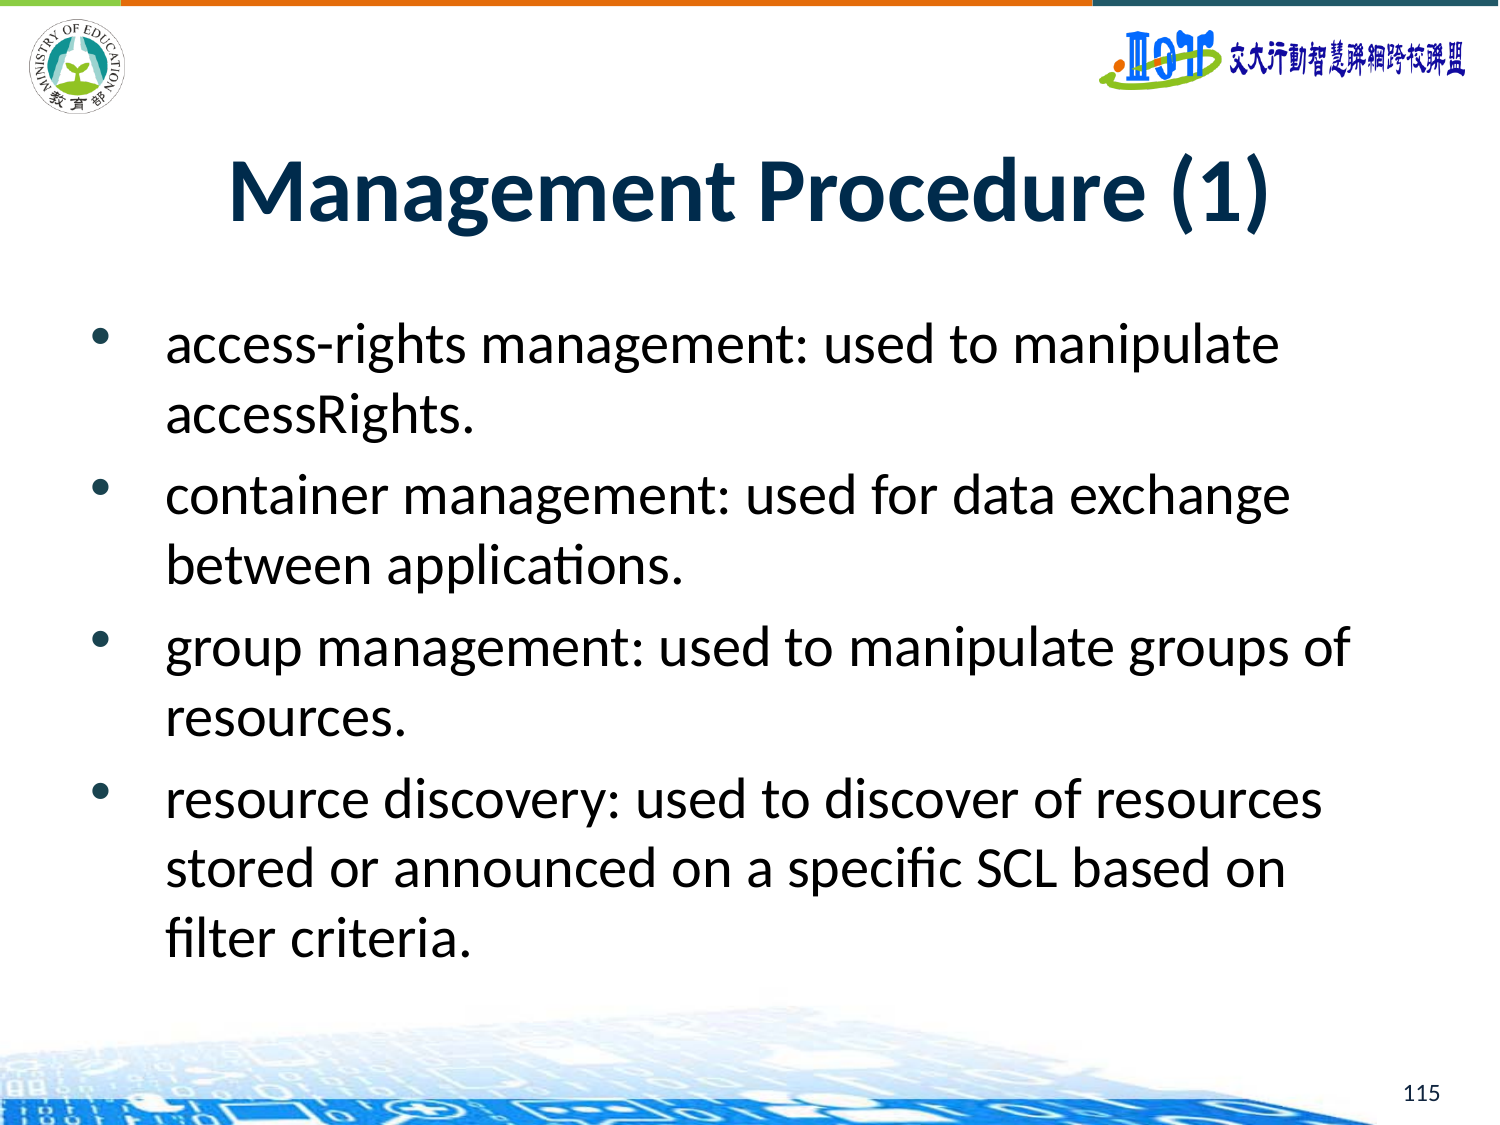

115
# Management Procedure (1)
access-rights management: used to manipulate accessRights.
container management: used for data exchange between applications.
group management: used to manipulate groups of resources.
resource discovery: used to discover of resources stored or announced on a specific SCL based on filter criteria.